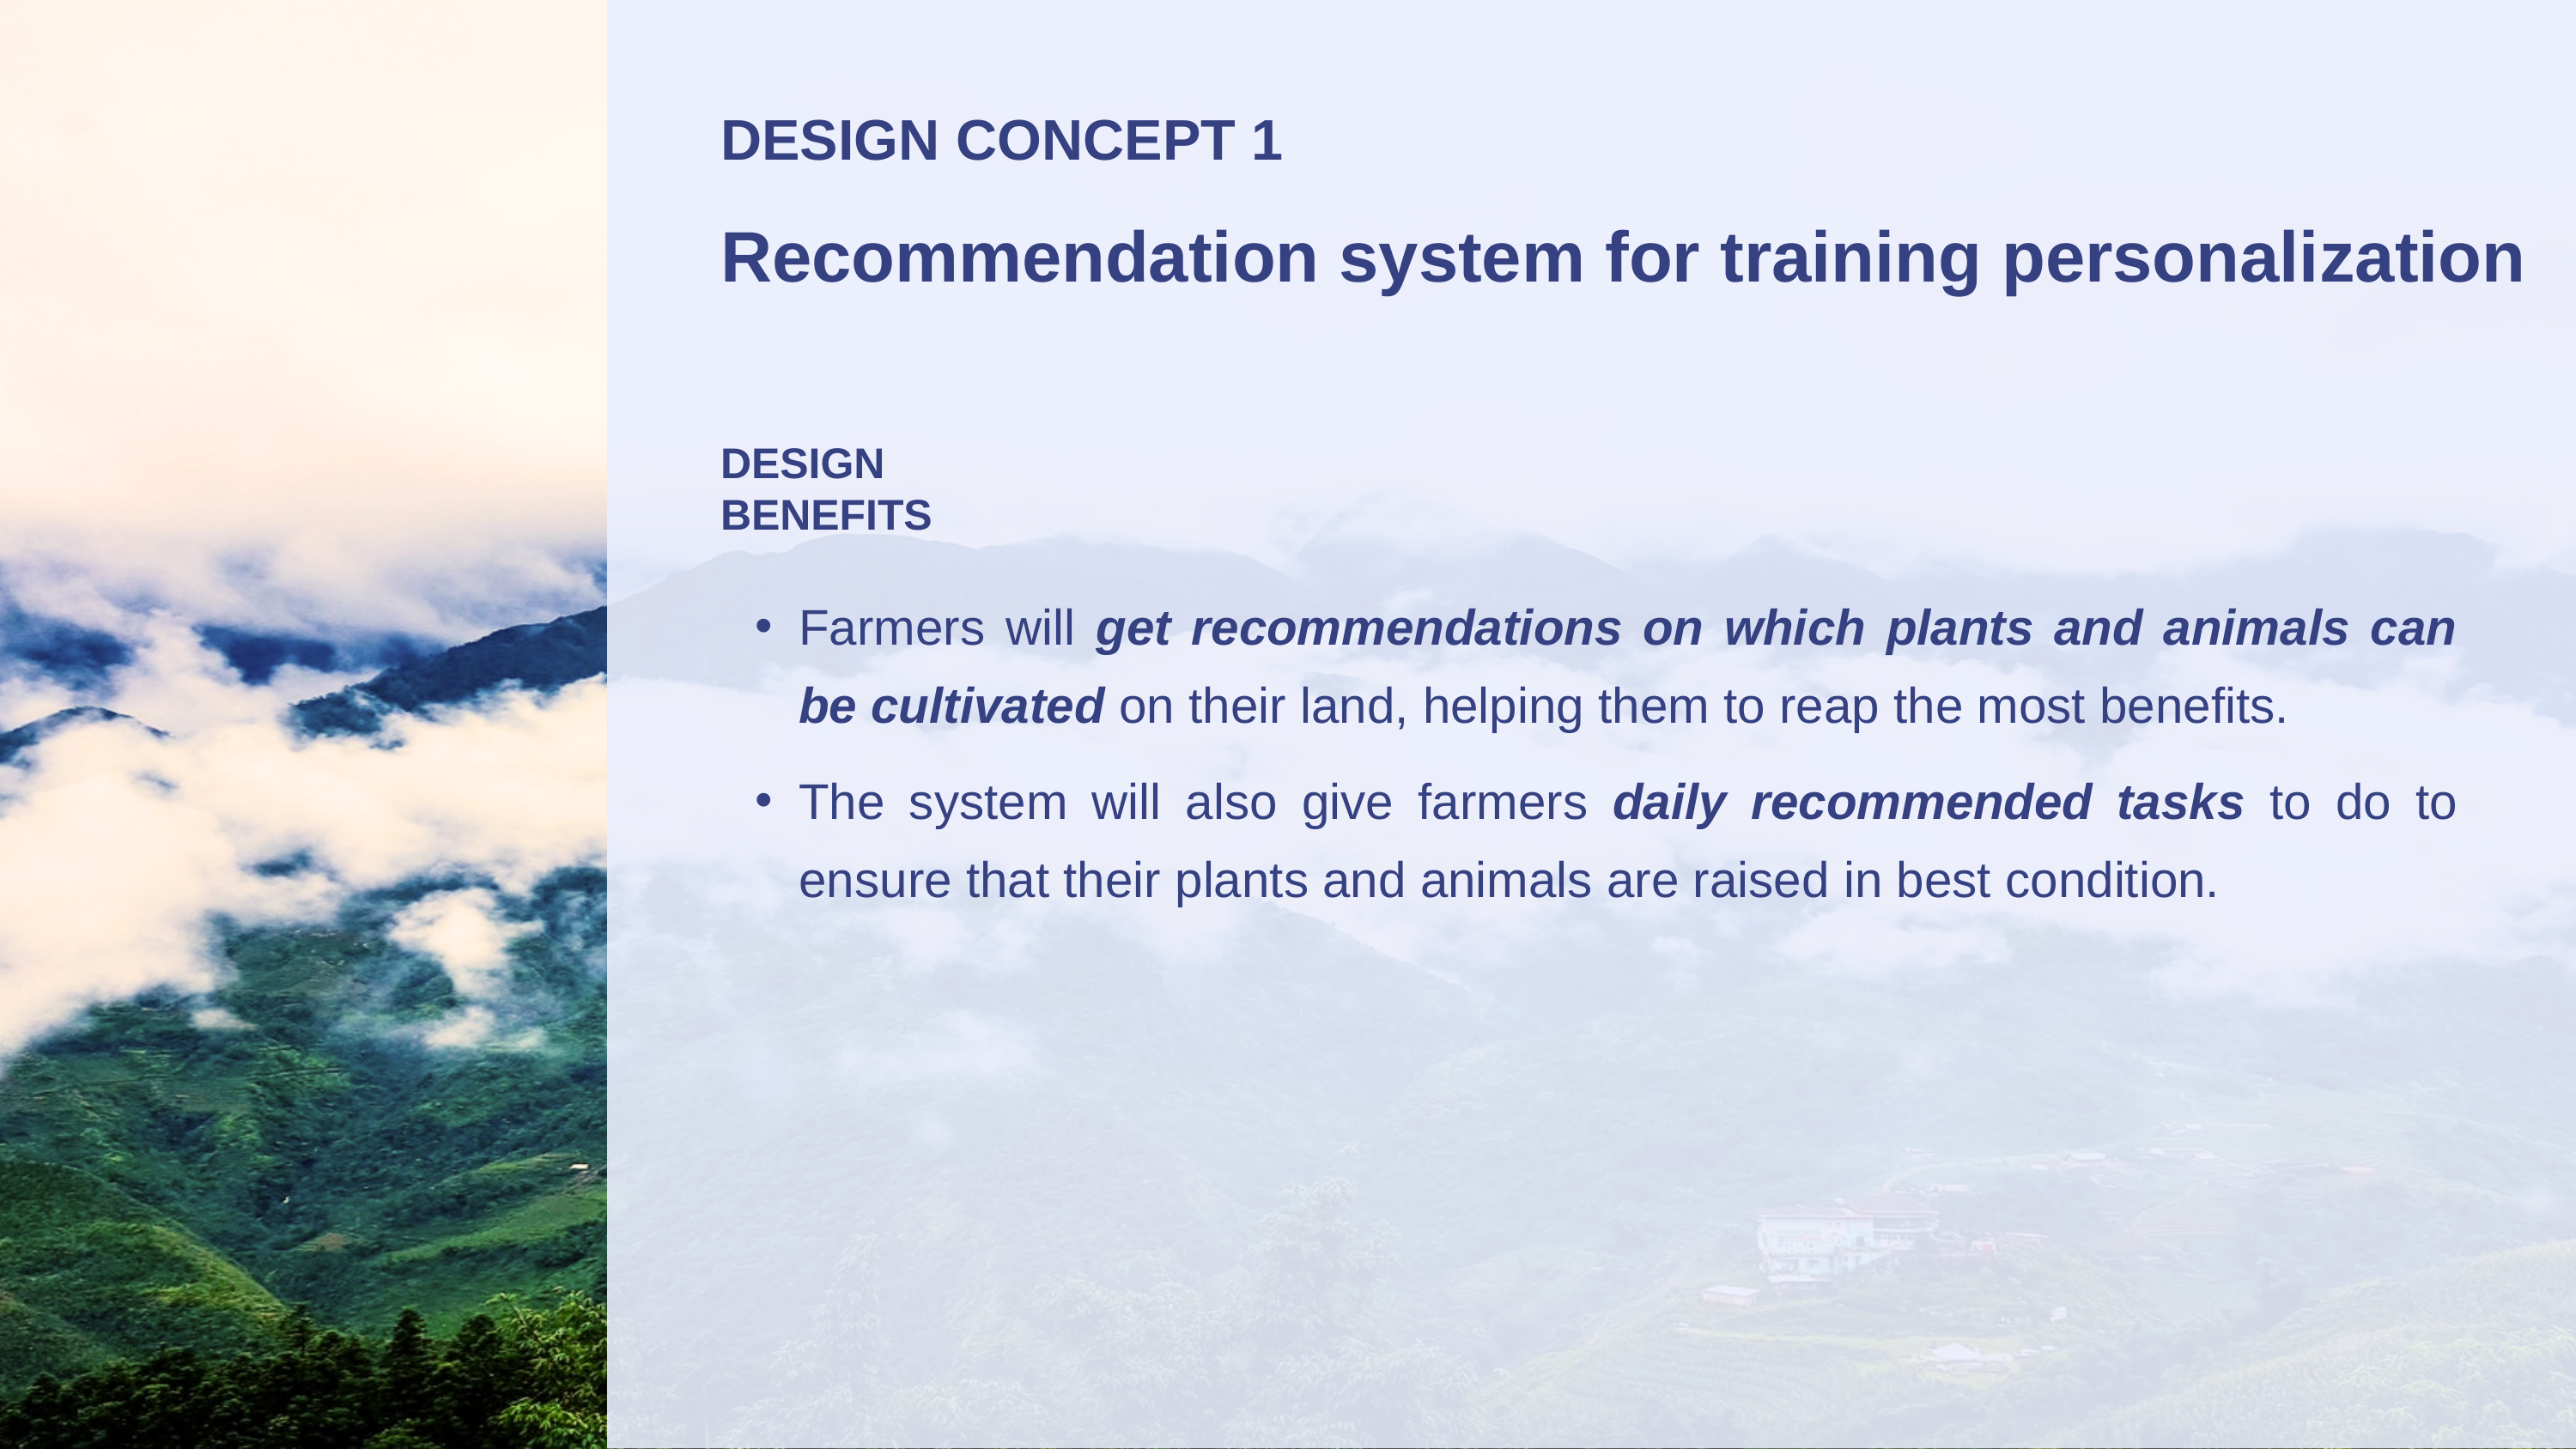

DESIGN CONCEPT 1
Recommendation system for training personalization

DESIGN BENEFITS
Farmers will get recommendations on which plants and animals can be cultivated on their land, helping them to reap the most benefits.
The system will also give farmers daily recommended tasks to do to ensure that their plants and animals are raised in best condition.